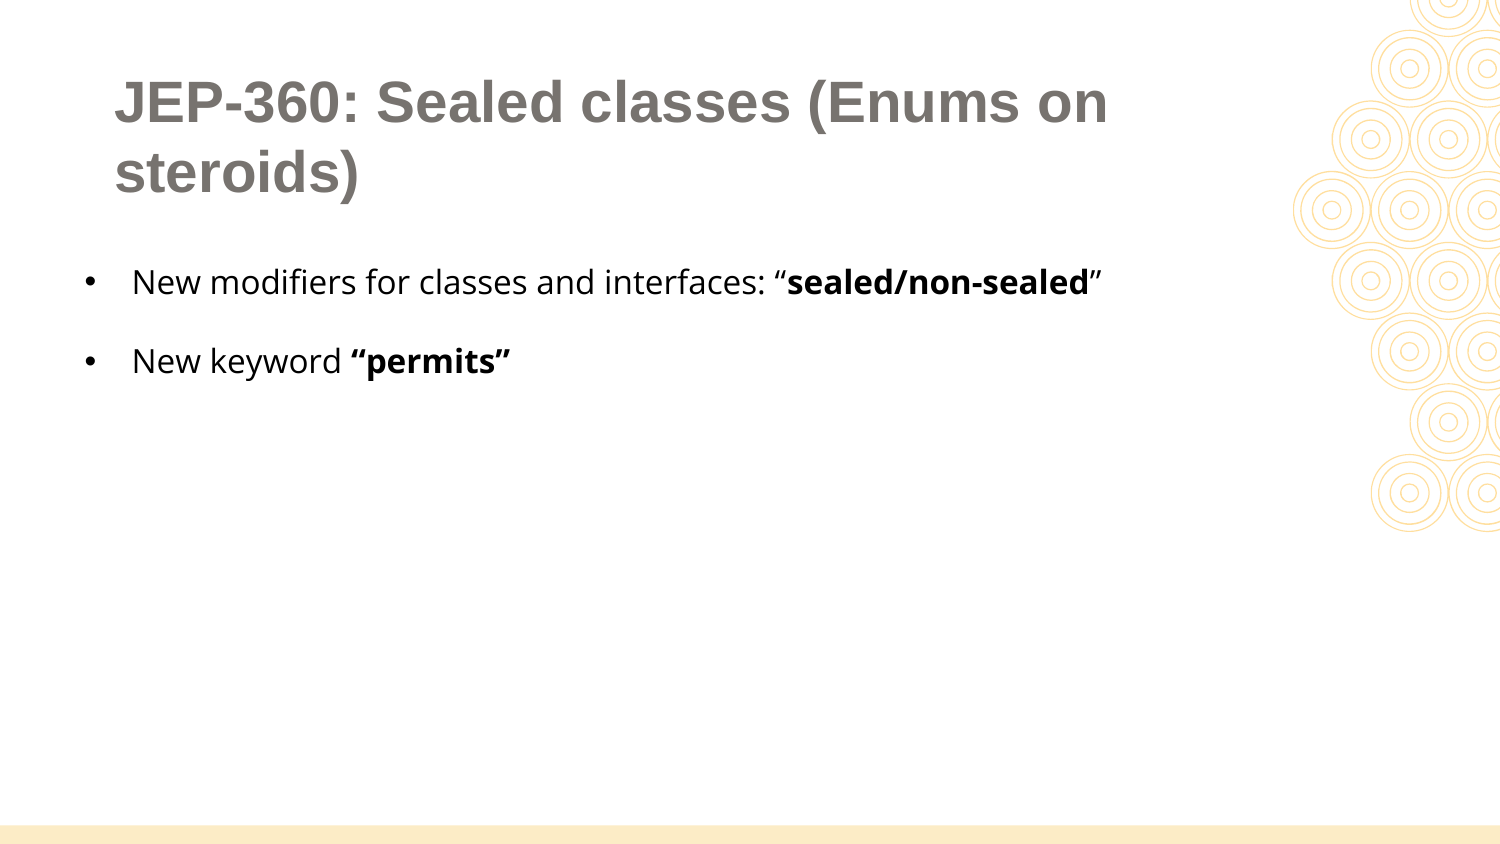

JEP-360: Sealed classes (Enums on steroids)

New modifiers for classes and interfaces: “sealed/non-sealed”

New keyword “permits”